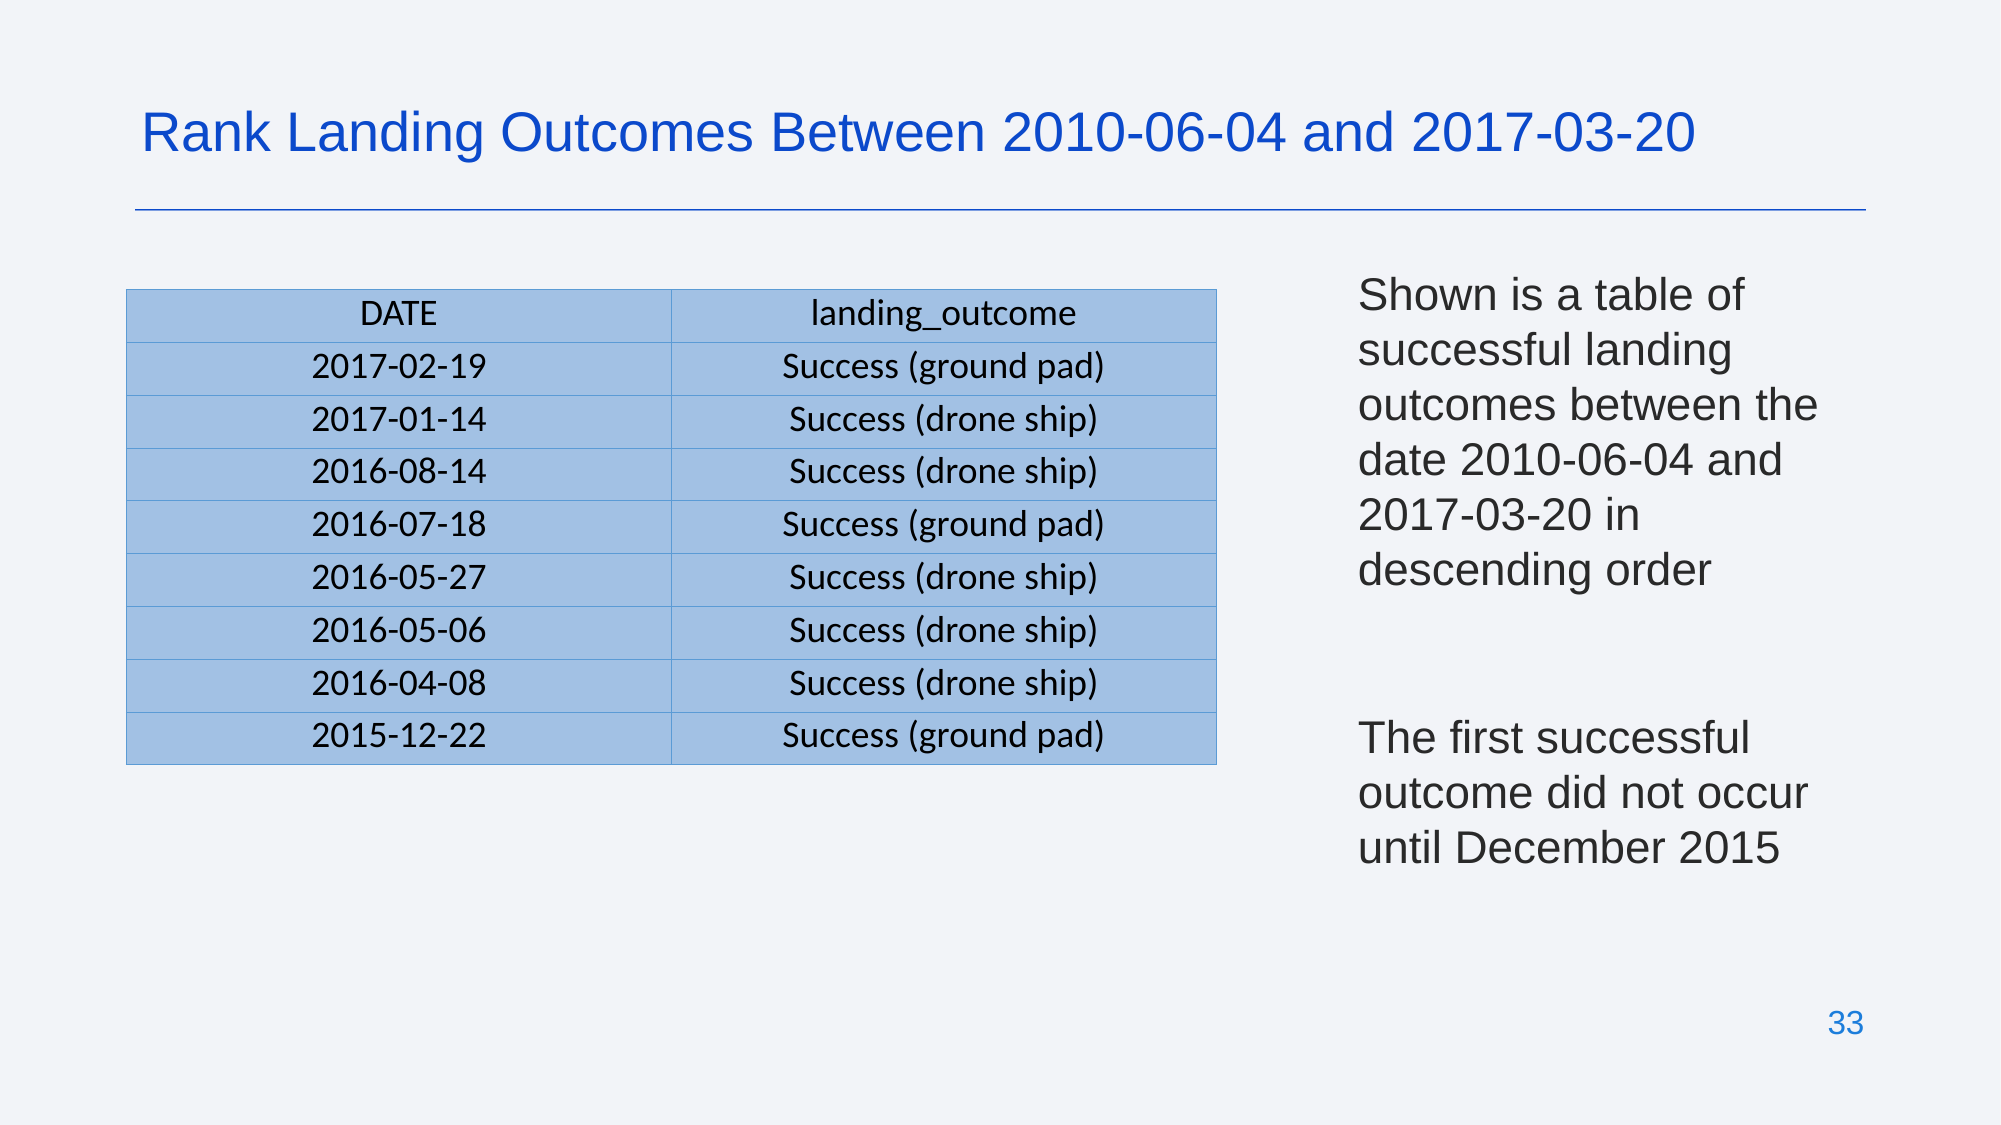

Rank Landing Outcomes Between 2010-06-04 and 2017-03-20
Shown is a table of successful landing outcomes between the date 2010-06-04 and 2017-03-20 in descending order

The first successful outcome did not occur until December 2015
| DATE | landing\_outcome |
| --- | --- |
| 2017-02-19 | Success (ground pad) |
| 2017-01-14 | Success (drone ship) |
| 2016-08-14 | Success (drone ship) |
| 2016-07-18 | Success (ground pad) |
| 2016-05-27 | Success (drone ship) |
| 2016-05-06 | Success (drone ship) |
| 2016-04-08 | Success (drone ship) |
| 2015-12-22 | Success (ground pad) |
33